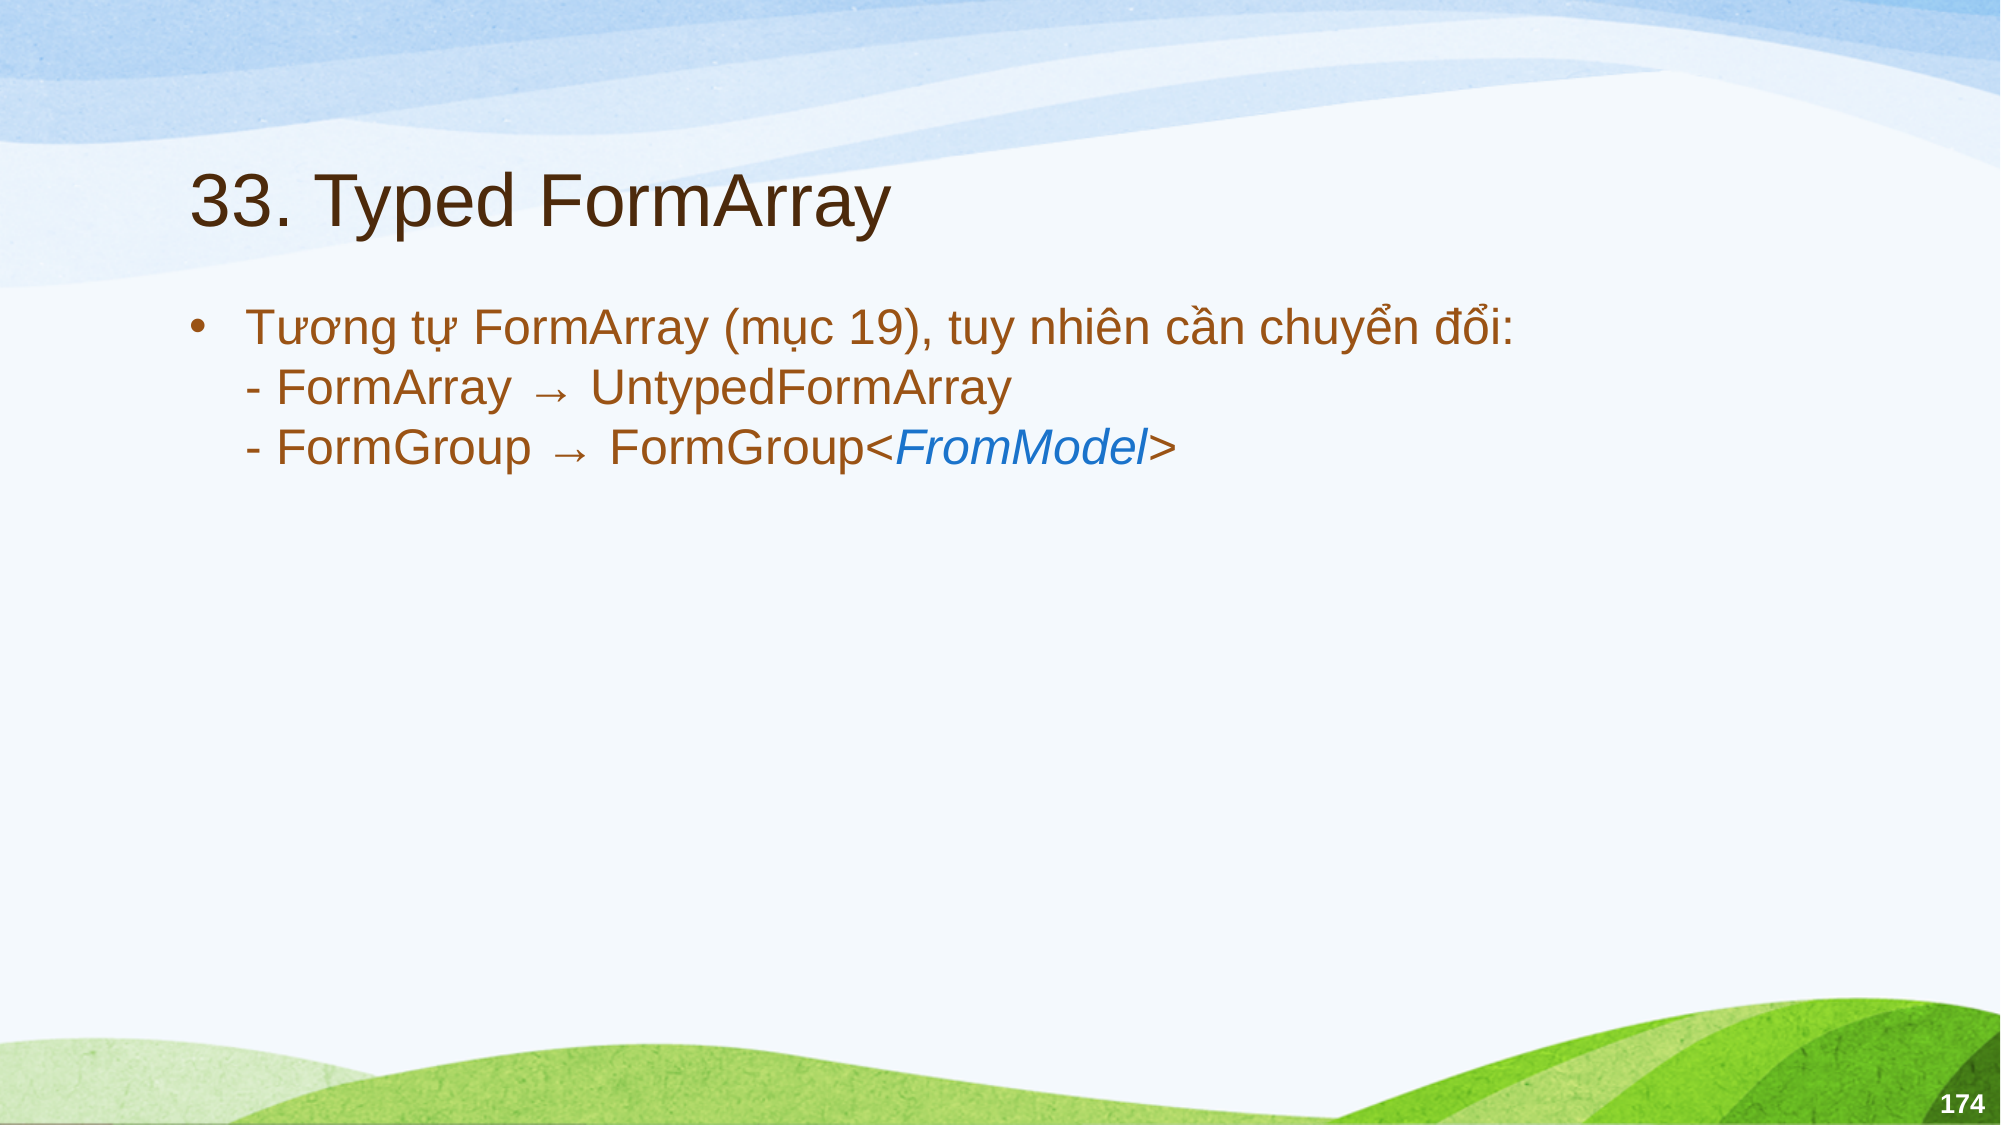

# 33. Typed FormArray
Tương tự FormArray (mục 19), tuy nhiên cần chuyển đổi:
- FormArray → UntypedFormArray
- FormGroup → FormGroup<FromModel>
174